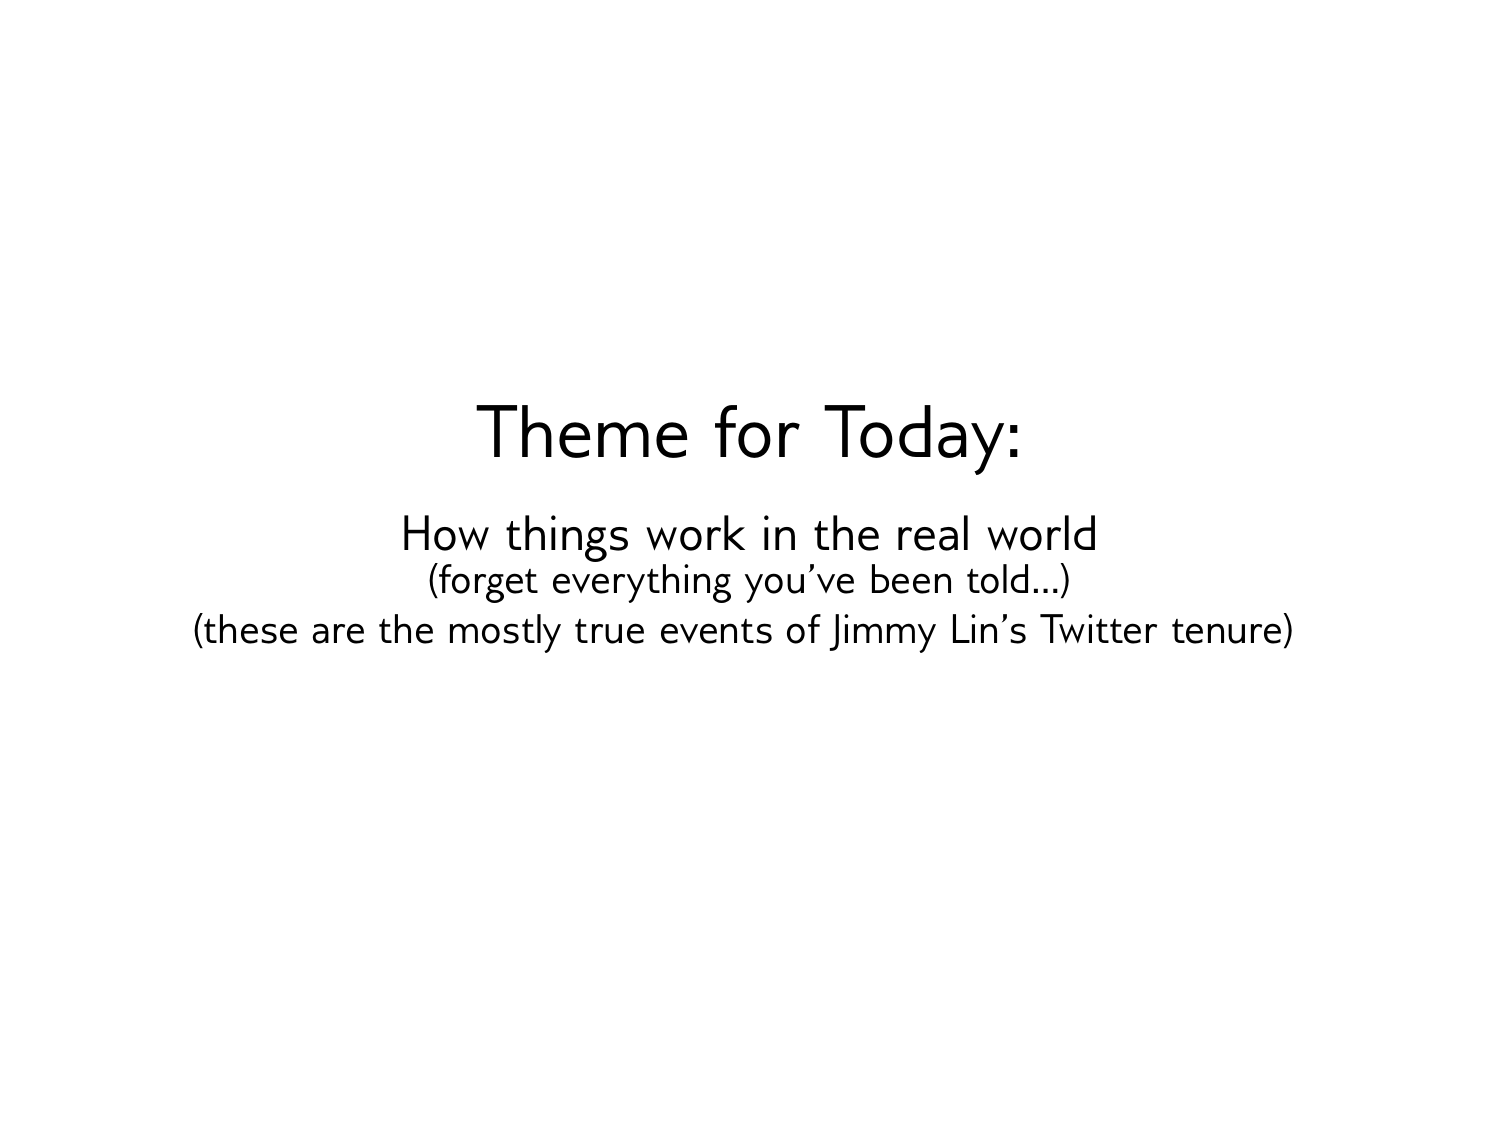

Theme for Today:
How things work in the real world
(forget everything you’ve been told…)
(these are the mostly true events of Jimmy Lin’s Twitter tenure)